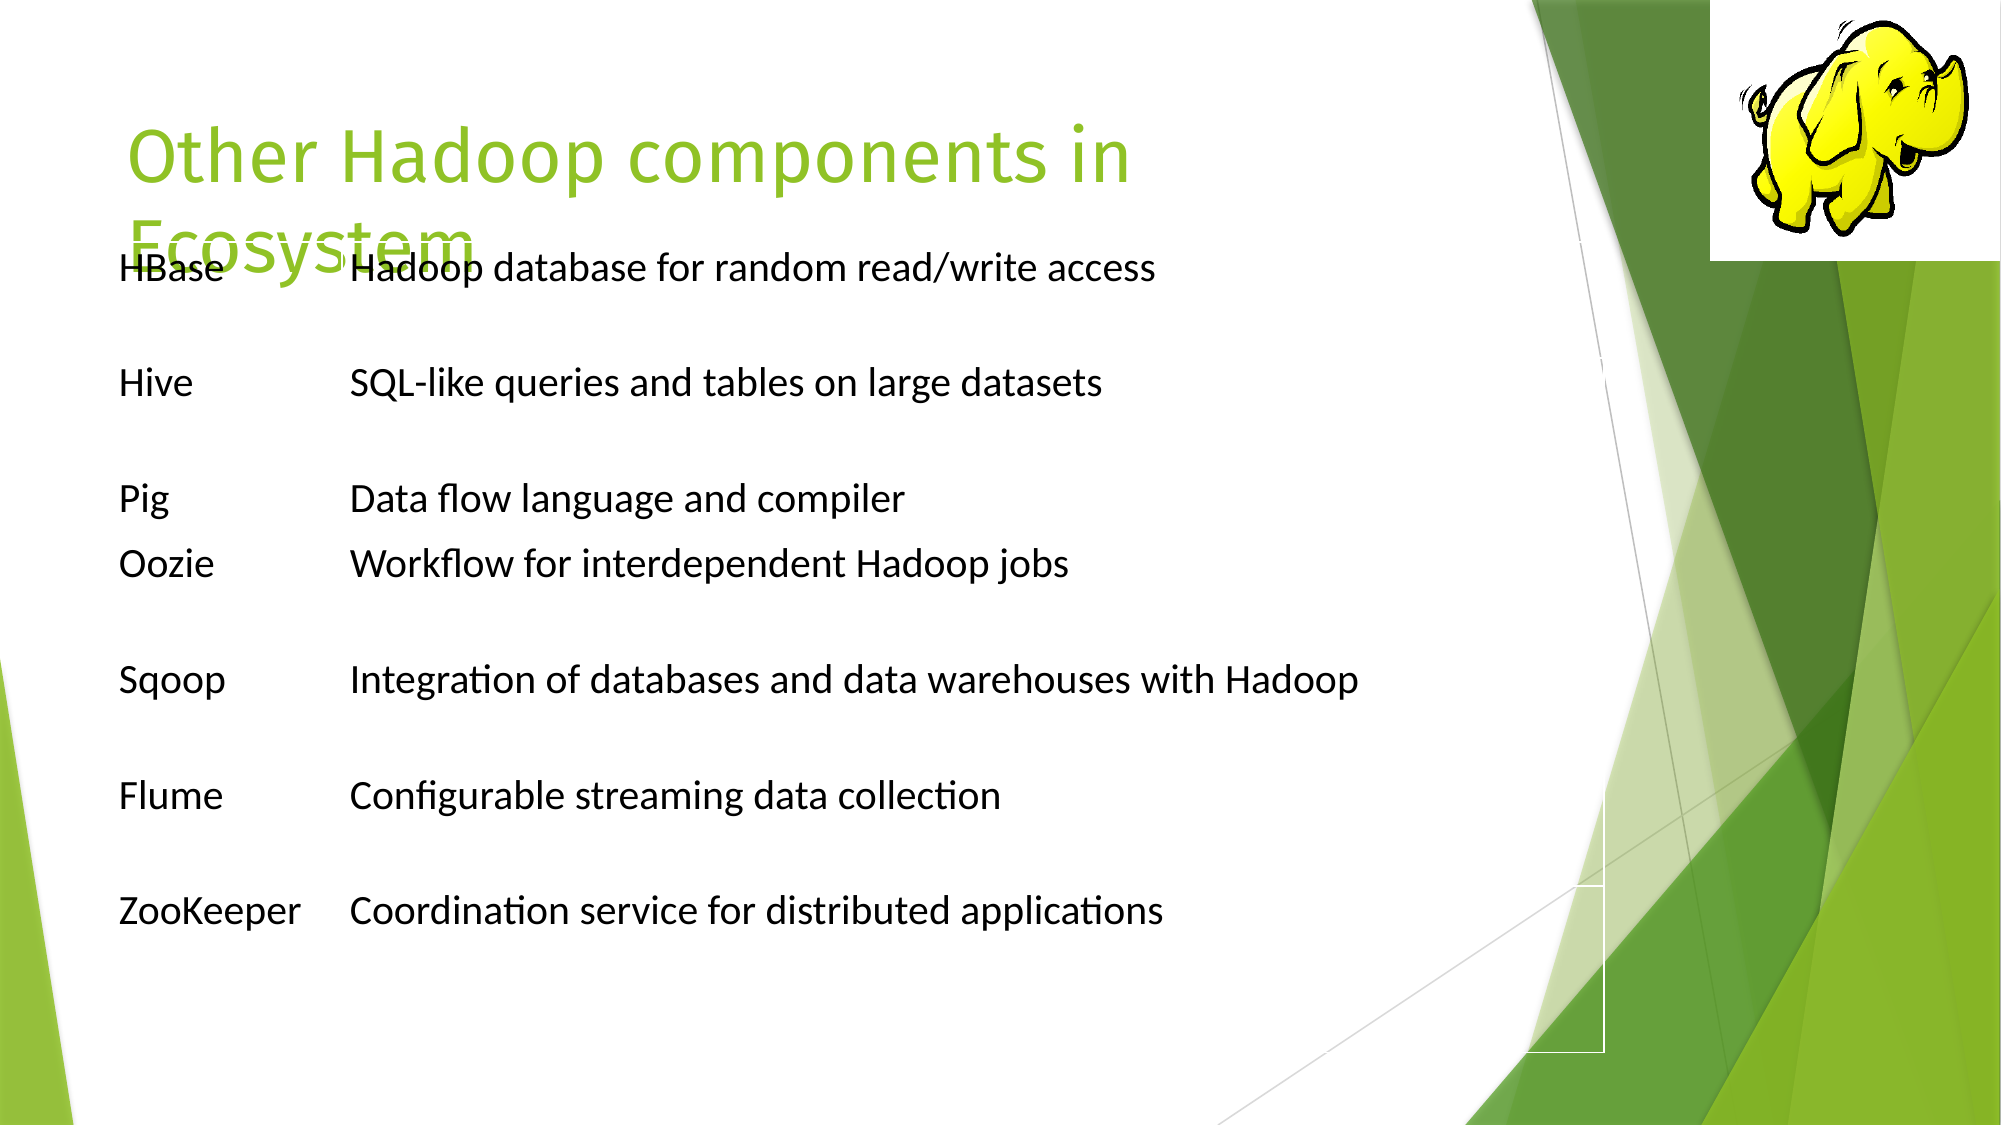

# Other Hadoop components in Ecosystem
| HBase | Hadoop database for random read/write access |
| --- | --- |
| Hive | SQL-like queries and tables on large datasets |
| Pig | Data flow language and compiler |
| Oozie | Workflow for interdependent Hadoop jobs |
| Sqoop | Integration of databases and data warehouses with Hadoop |
| Flume | Configurable streaming data collection |
| ZooKeeper | Coordination service for distributed applications |